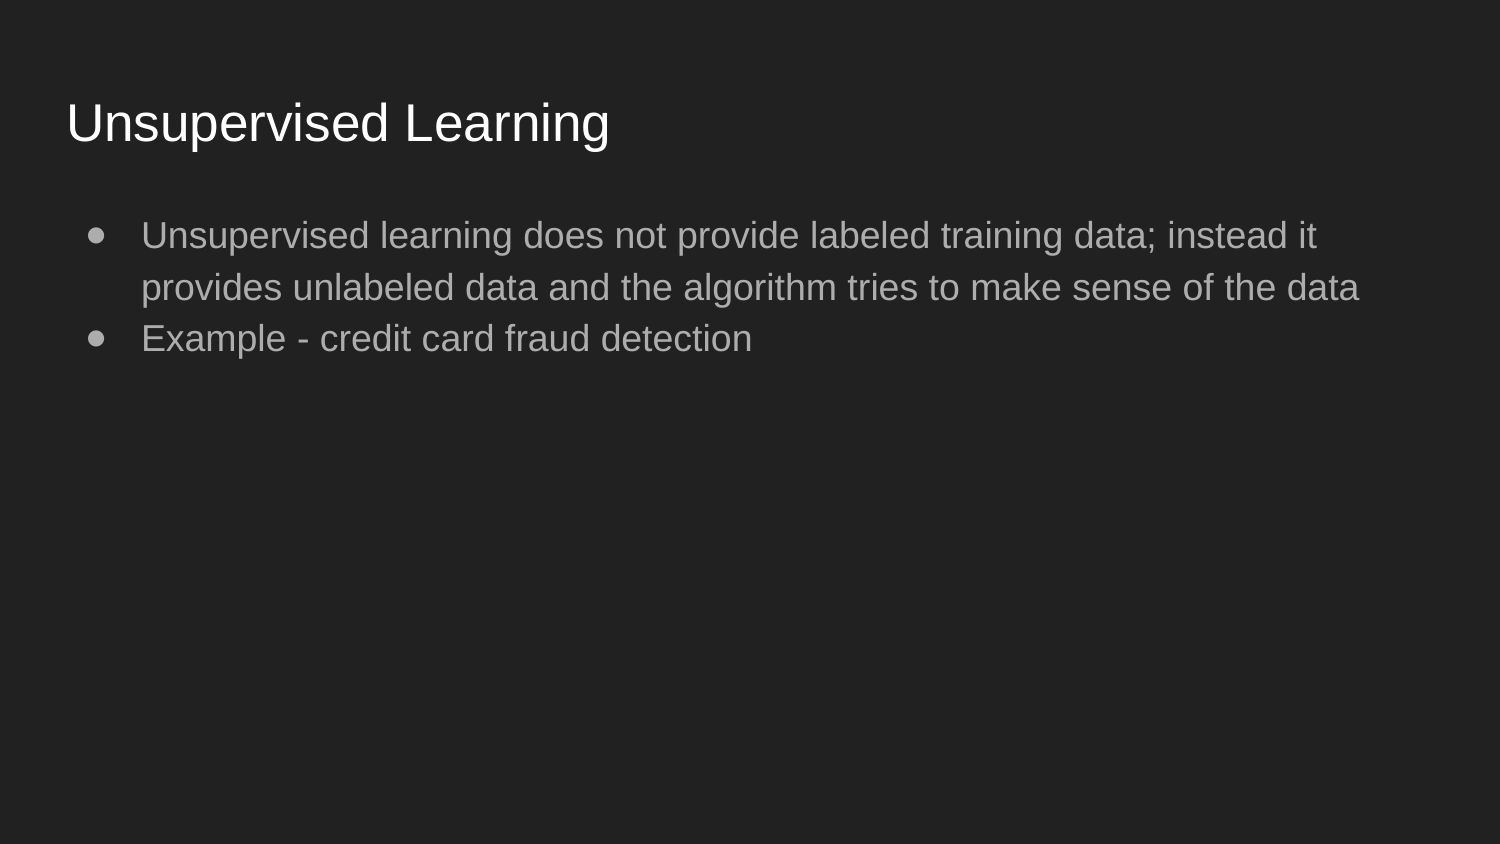

# Unsupervised Learning
Unsupervised learning does not provide labeled training data; instead it provides unlabeled data and the algorithm tries to make sense of the data
Example - credit card fraud detection